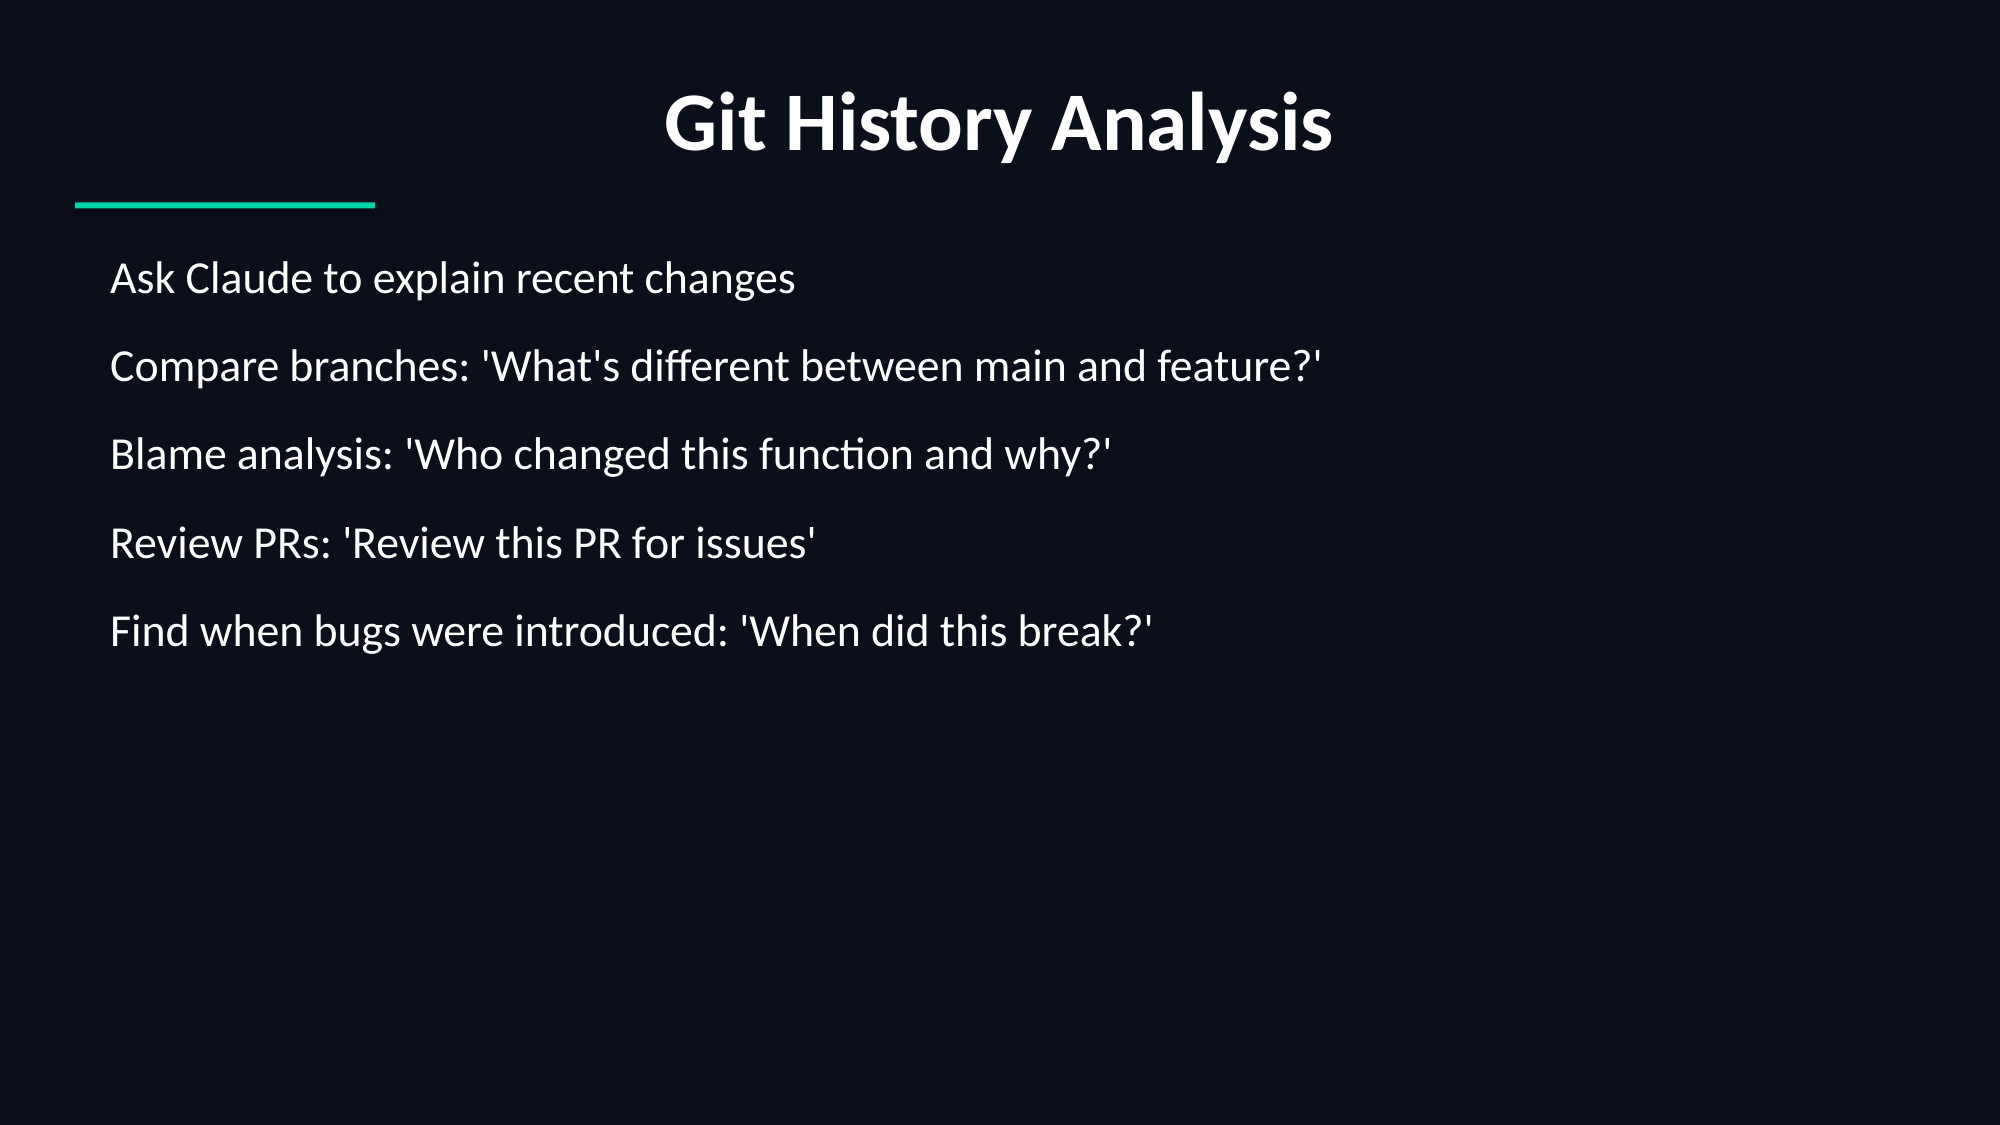

Git History Analysis

  Ask Claude to explain recent changes
  Compare branches: 'What's different between main and feature?'
  Blame analysis: 'Who changed this function and why?'
  Review PRs: 'Review this PR for issues'
  Find when bugs were introduced: 'When did this break?'